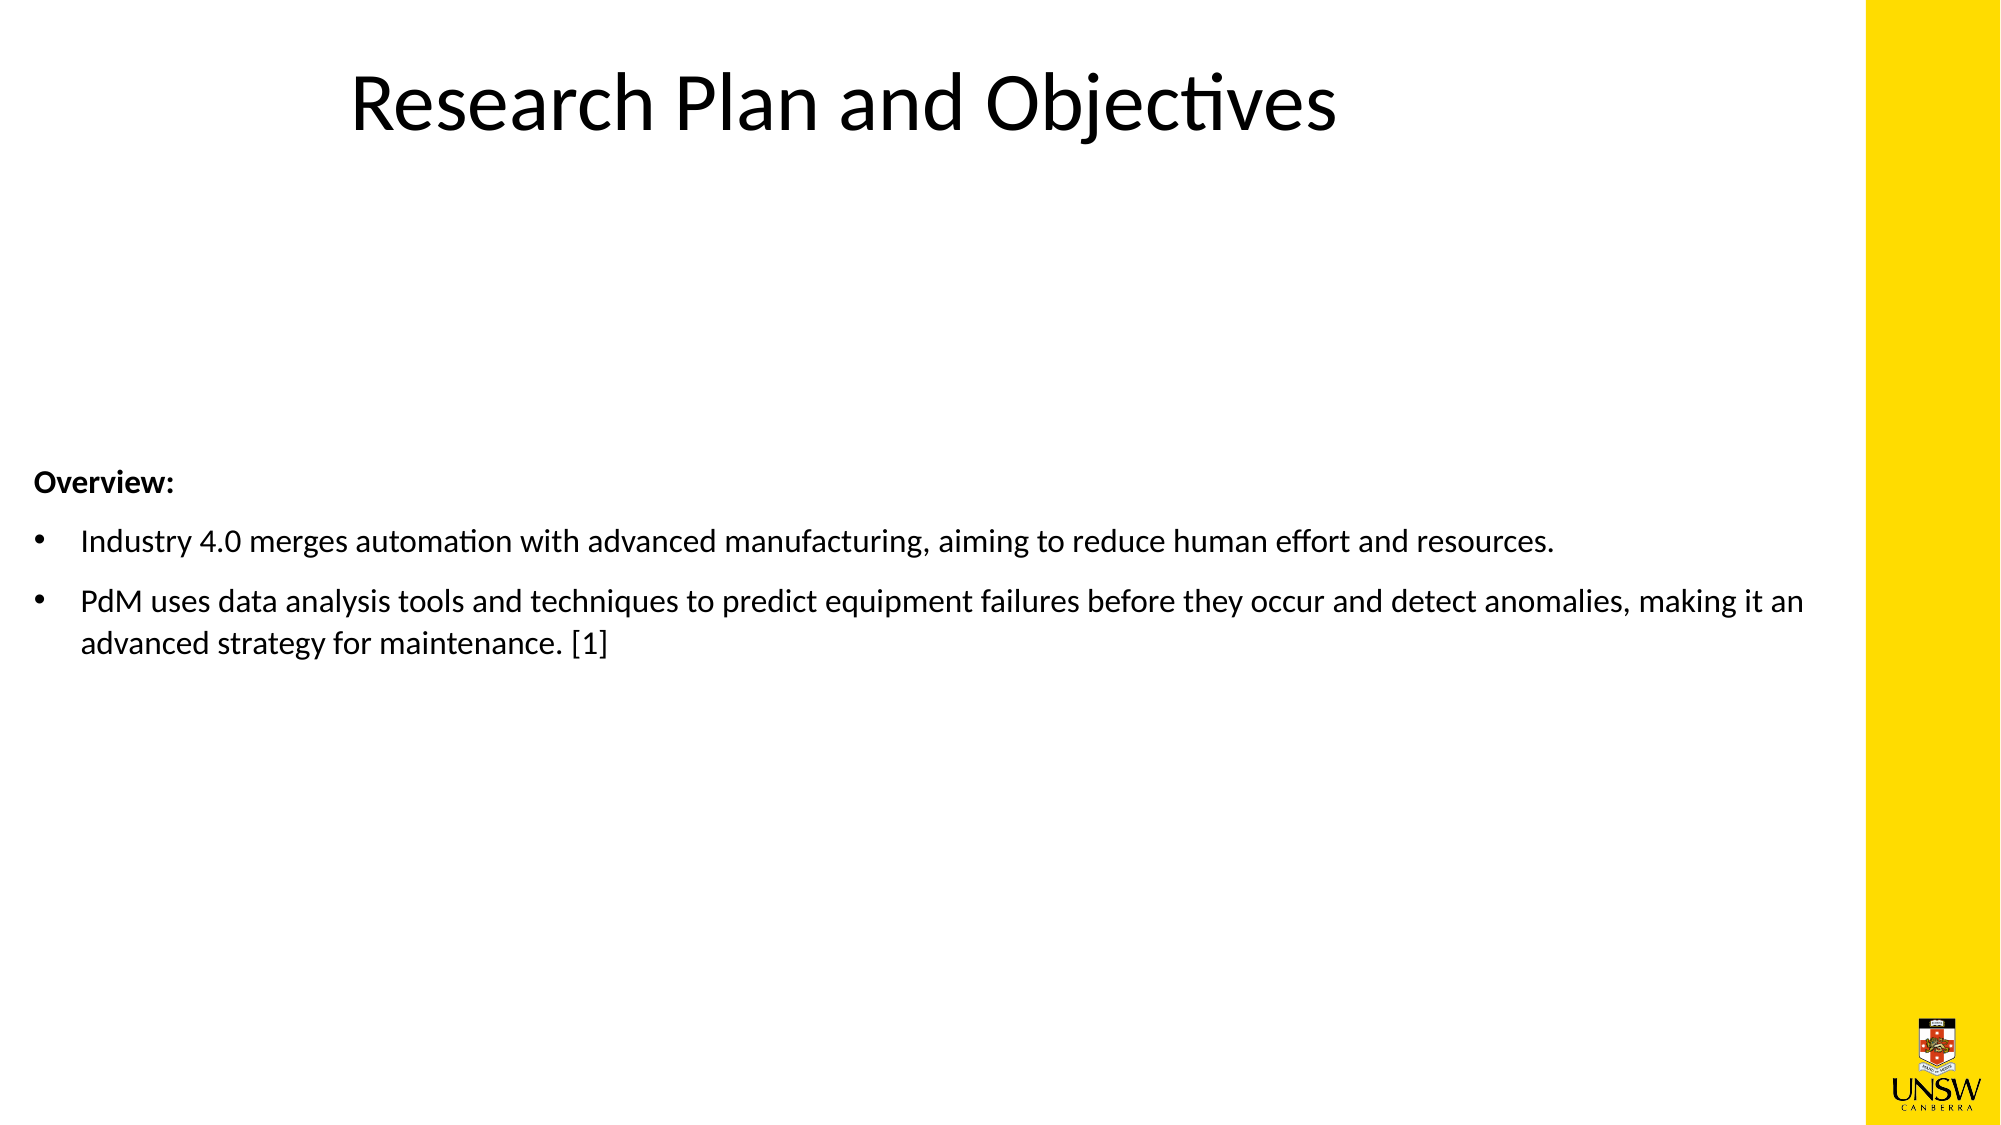

# Research Plan and Objectives
Overview:
Industry 4.0 merges automation with advanced manufacturing, aiming to reduce human effort and resources.
PdM uses data analysis tools and techniques to predict equipment failures before they occur and detect anomalies, making it an advanced strategy for maintenance. [1]